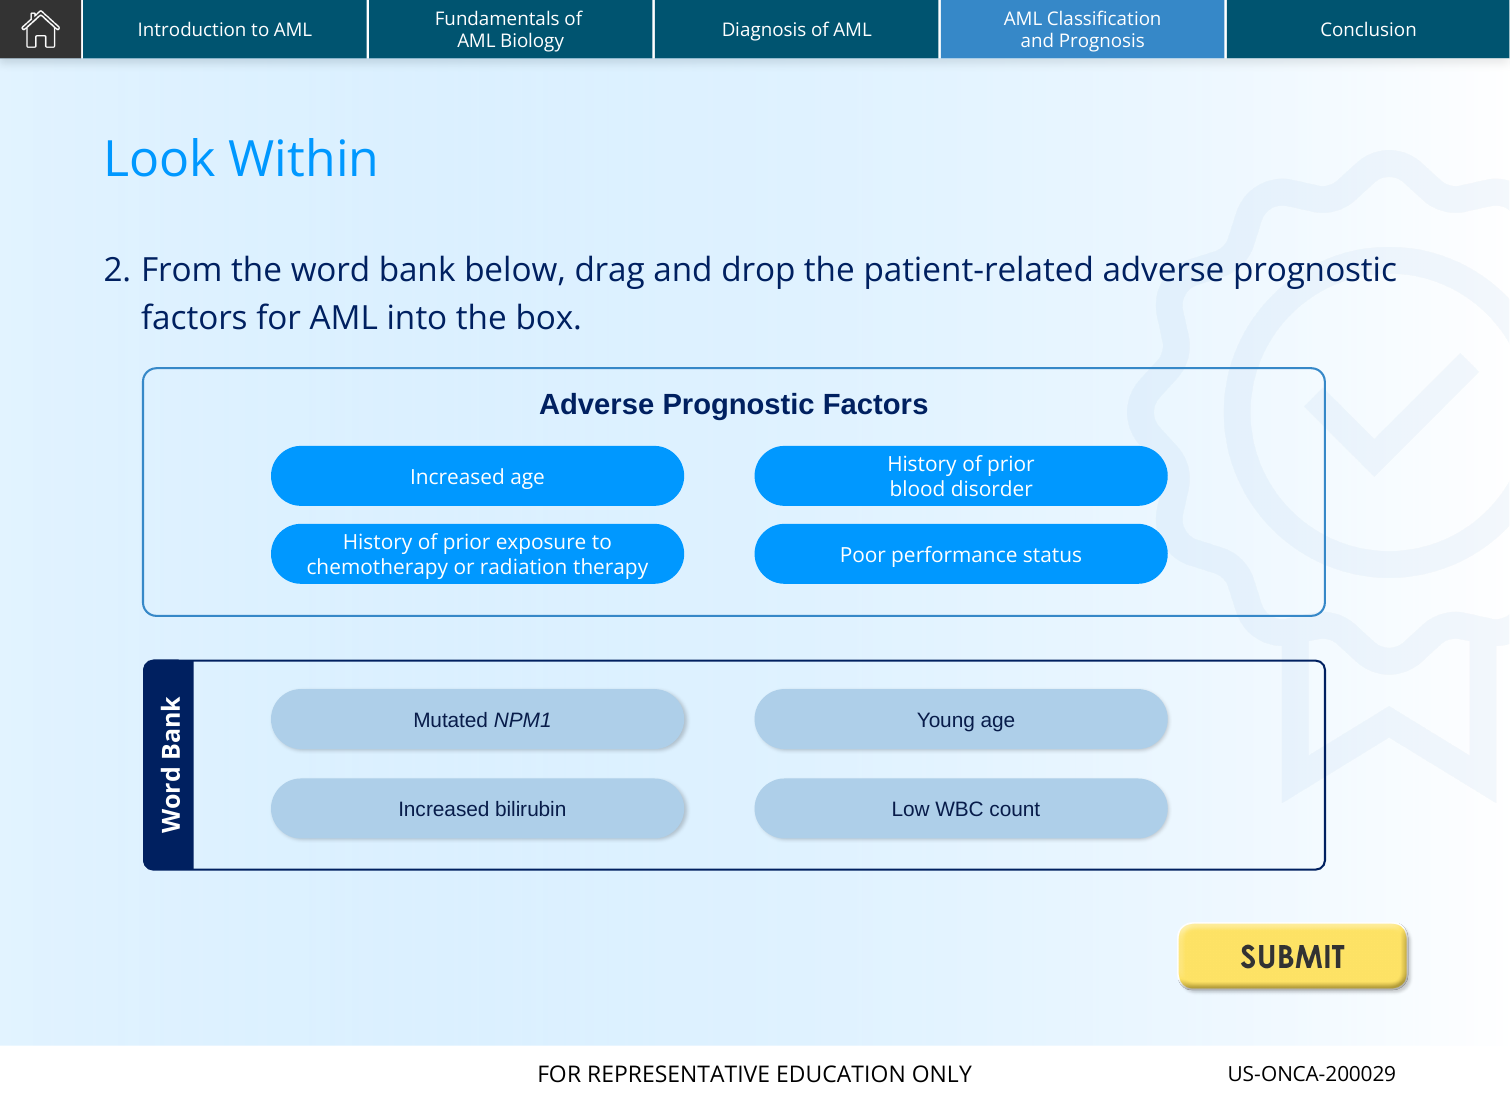

From the word bank below, drag and drop the patient-related adverse prognostic
factors for AML into the box.

Adverse Prognostic Factors
Increased age
History of prior
blood disorder
History of prior exposure to chemotherapy or radiation therapy
Poor performance status

Mutated NPM1
Young age
Word Bank
Increased bilirubin
Low WBC count